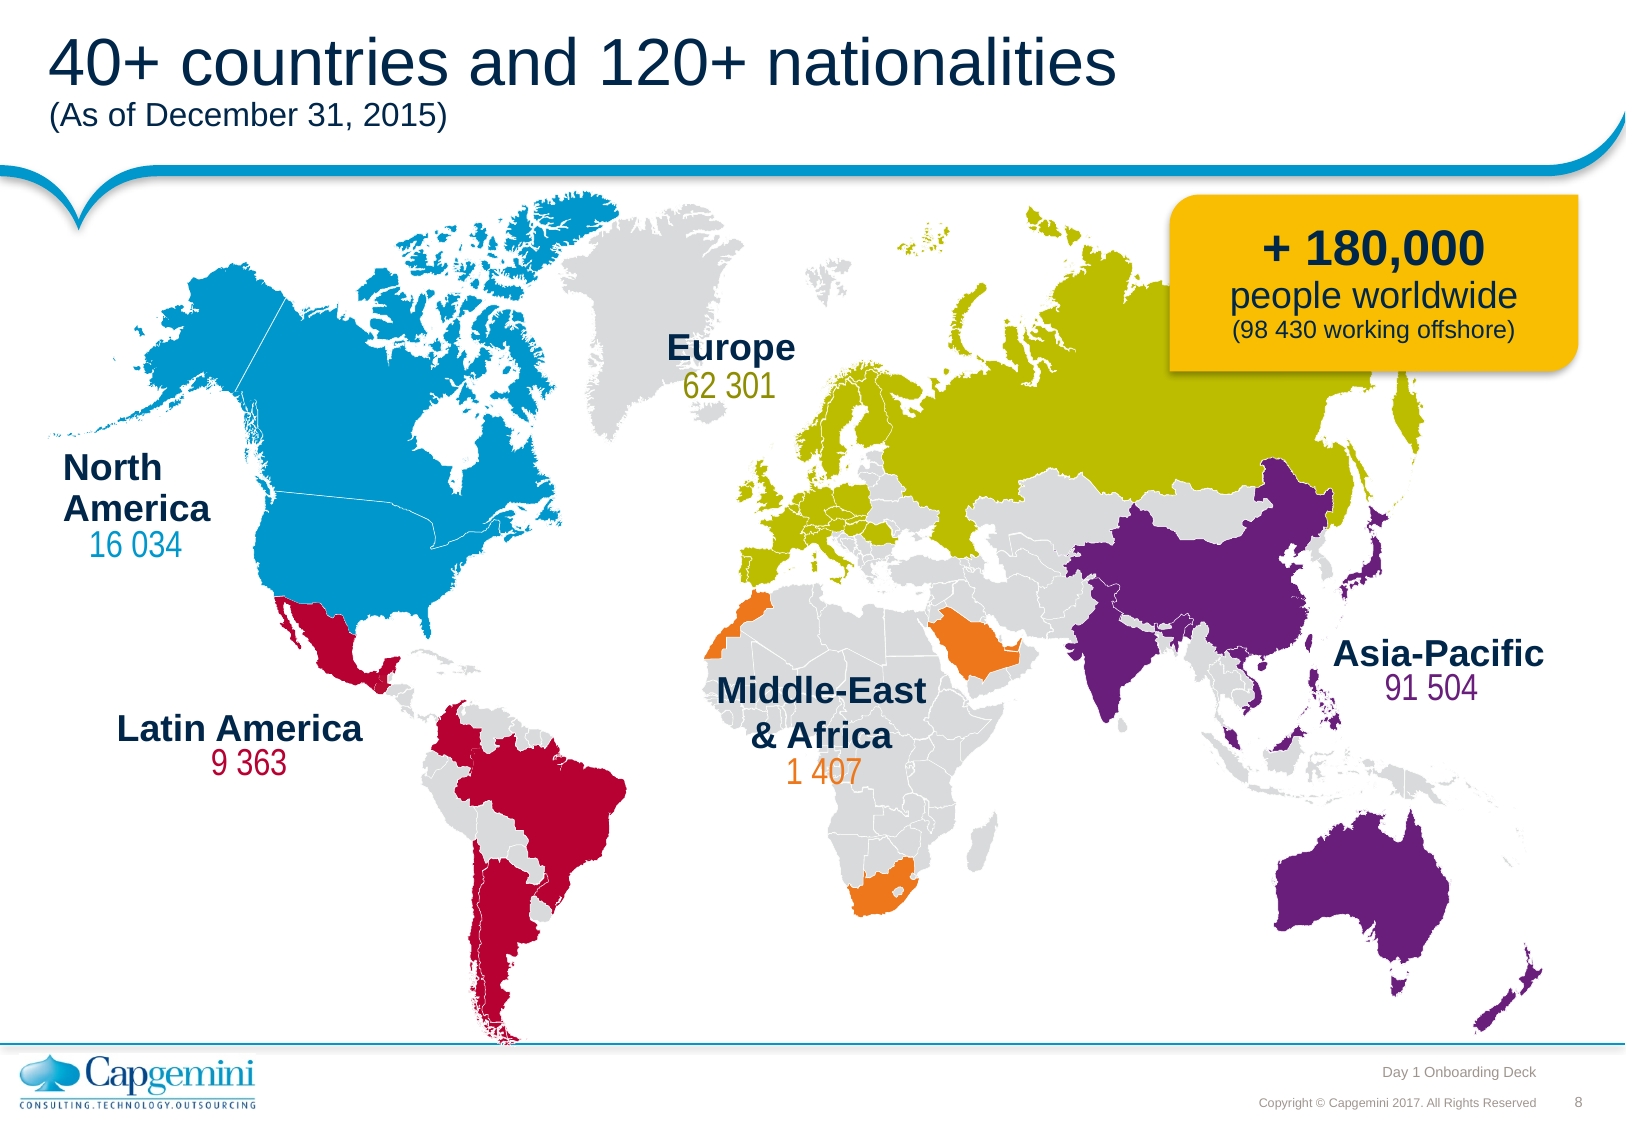

# 40+ countries and 120+ nationalities (As of December 31, 2015)
FOR INFORMATION:

Argentina
Australia
Austria
Belgium
Brazil
Canada
Chile (Production center only)
China / Hong Kong
Colombia
Czech Republic
Denmark
Finland
France
Germany
Guatemala (Production center only)
Hungary
India
Ireland
Italy
Japan
Luxemburg
Malaysia
Mexico
Morocco (Production center only)
New Zealand
Norway
Philippines
Poland
Portugal
Romania
Saudi Arabia
Singapore
Slovakia
South Africa
Spain
Sweden
Switzerland
Russia (Production center only)
Taiwan
The Netherlands
UK
United Arab Emirates
US
Vietnam (Production center only)

+ 180,000
people worldwide
(98 430 working offshore)
Europe
62 301
North
America
16 034
Asia-Pacific
91 504
Middle-East & Africa
Latin America
9 363
1 407
Officially we say:
More than 180,000 people
in over 40 countries
(As of December 31